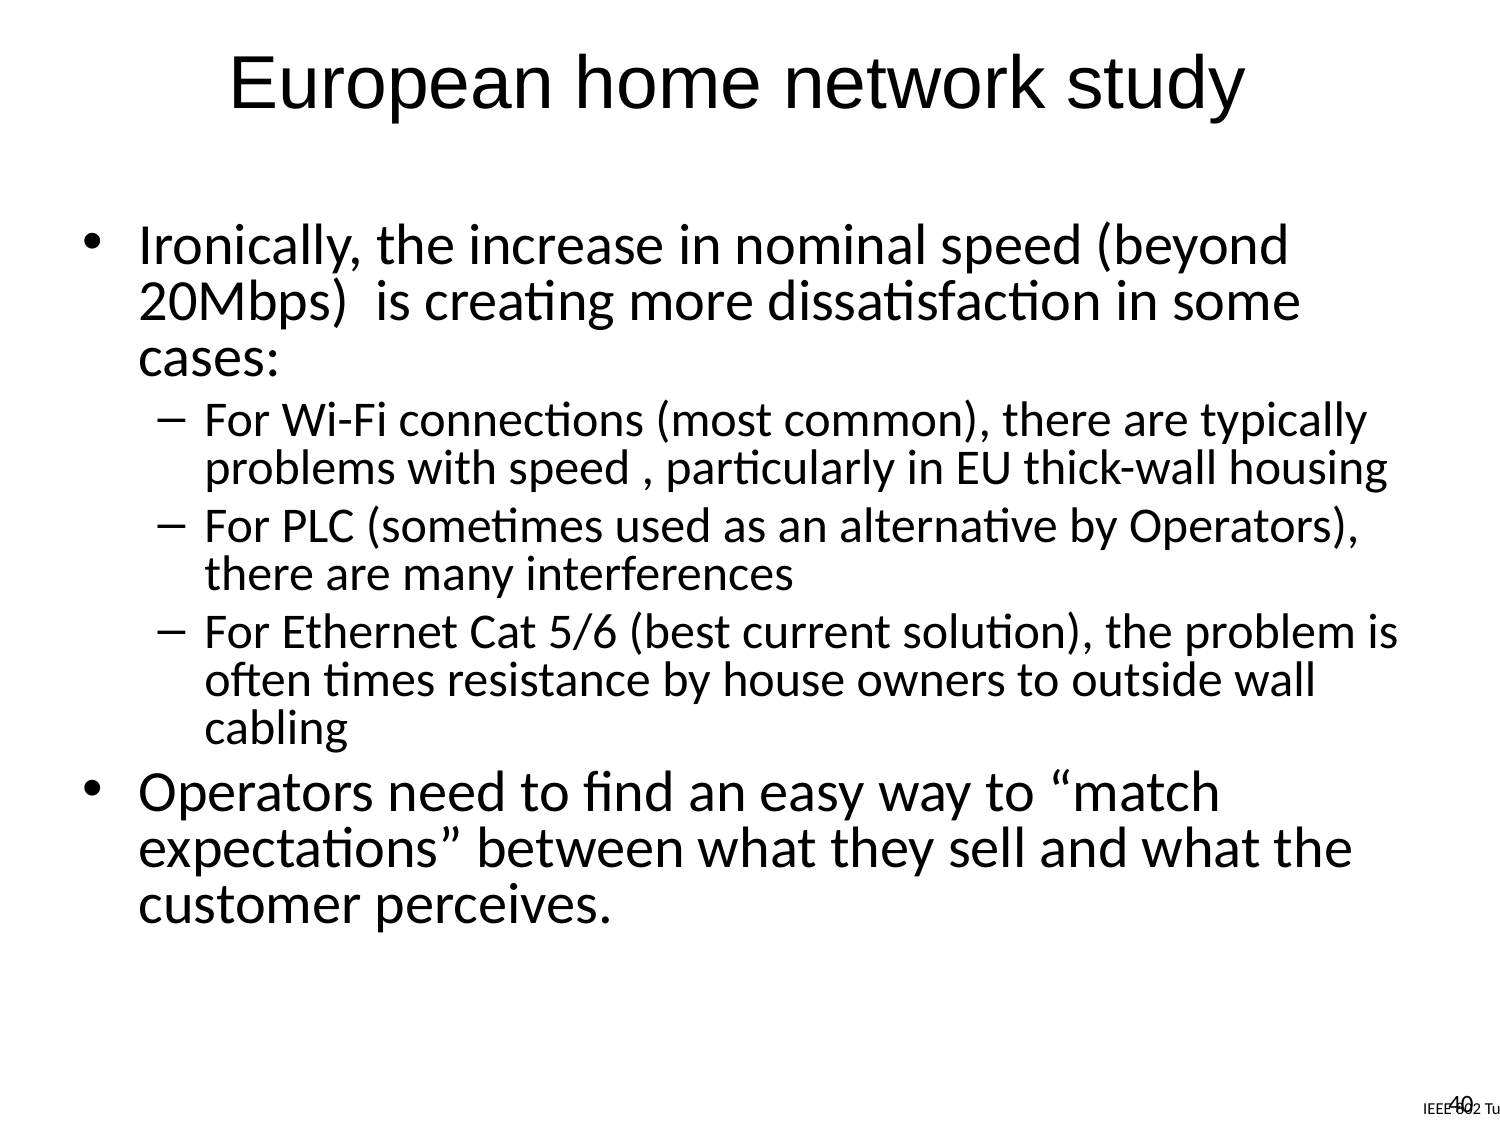

# European home network study
Ironically, the increase in nominal speed (beyond 20Mbps)  is creating more dissatisfaction in some cases:
For Wi-Fi connections (most common), there are typically problems with speed , particularly in EU thick-wall housing
For PLC (sometimes used as an alternative by Operators), there are many interferences
For Ethernet Cat 5/6 (best current solution), the problem is often times resistance by house owners to outside wall cabling
Operators need to find an easy way to “match expectations” between what they sell and what the customer perceives.
40